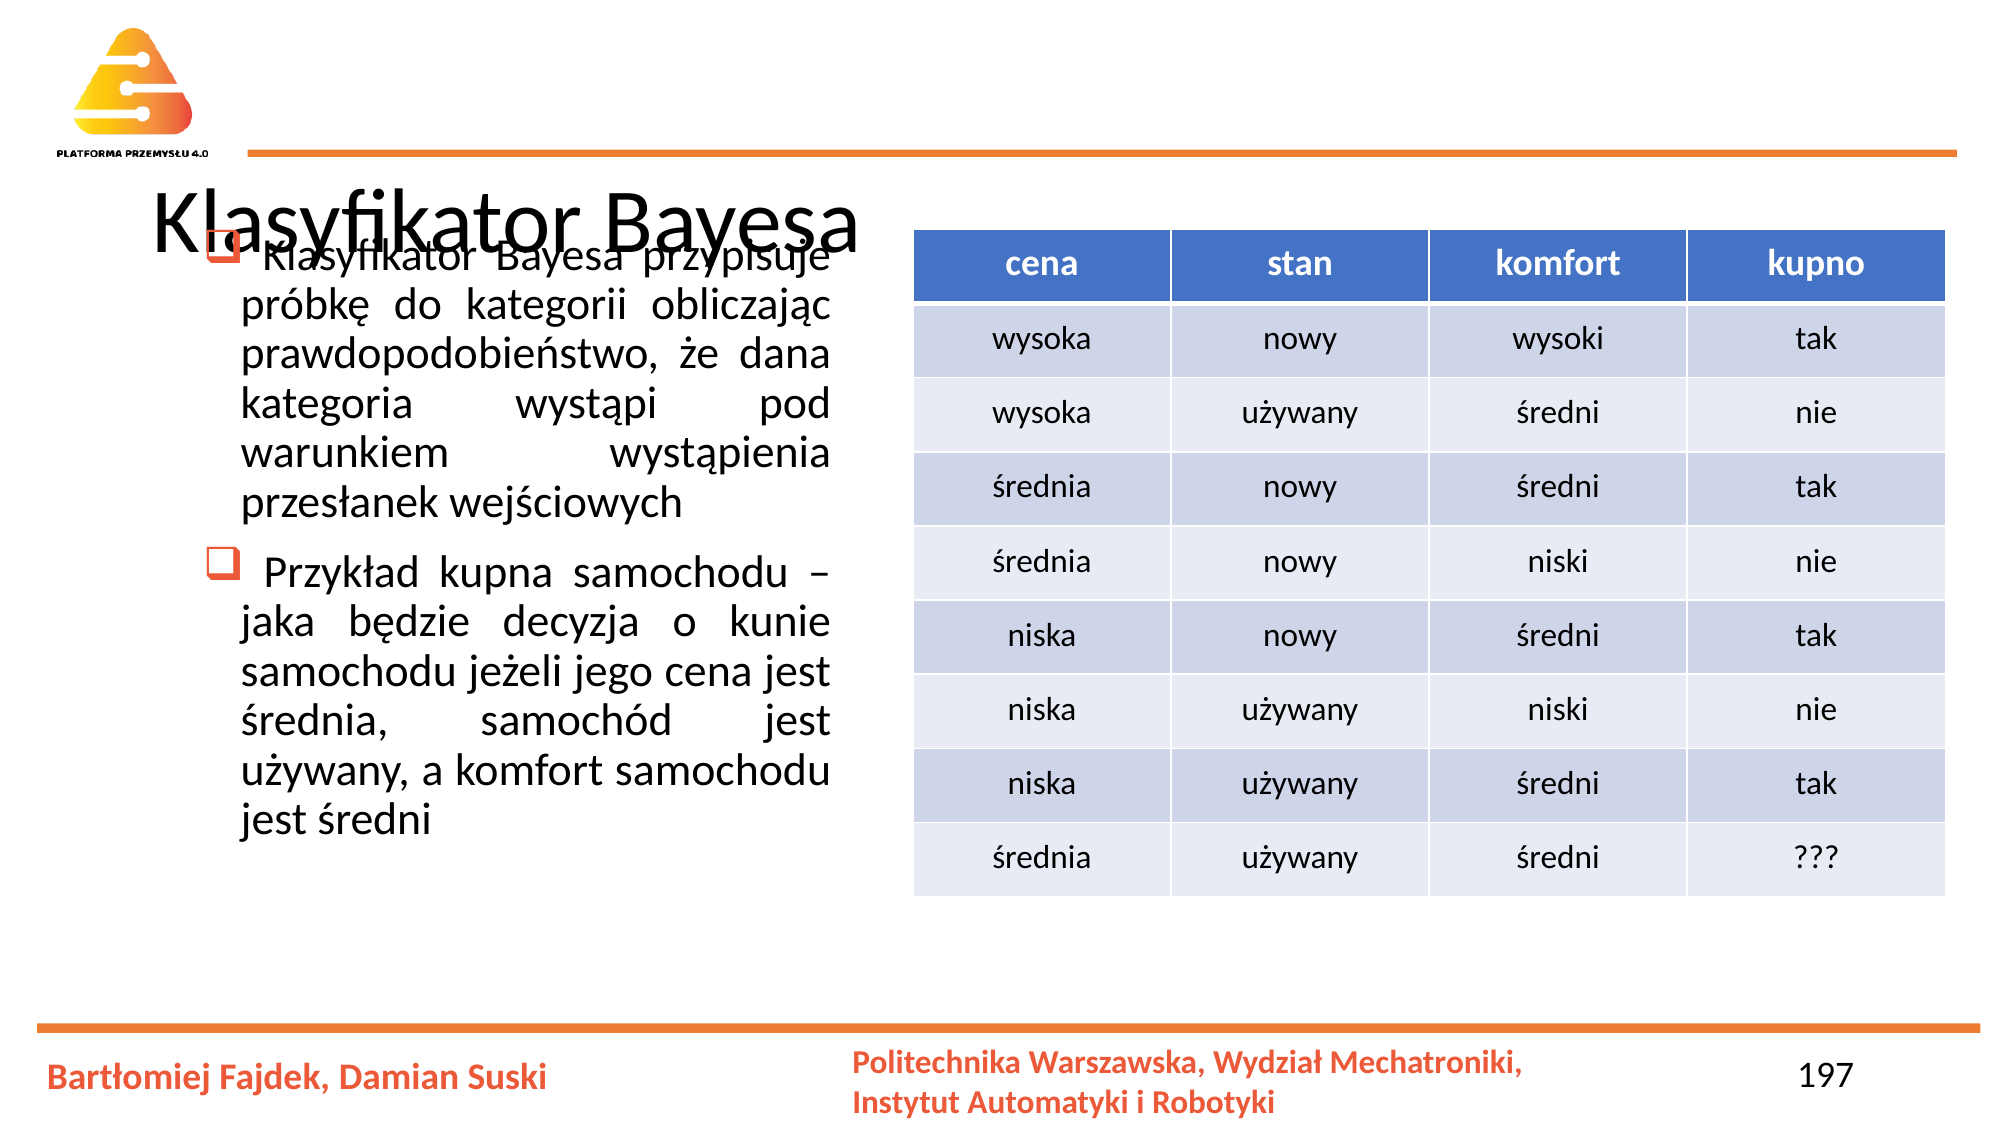

# Klasyfikator Bayesa
 Klasyfikator Bayesa przypisuje próbkę do kategorii obliczając prawdopodobieństwo, że dana kategoria wystąpi pod warunkiem wystąpienia przesłanek wejściowych
 Przykład kupna samochodu – jaka będzie decyzja o kunie samochodu jeżeli jego cena jest średnia, samochód jest używany, a komfort samochodu jest średni

| cena | stan | komfort | kupno |
| --- | --- | --- | --- |
| wysoka | nowy | wysoki | tak |
| wysoka | używany | średni | nie |
| średnia | nowy | średni | tak |
| średnia | nowy | niski | nie |
| niska | nowy | średni | tak |
| niska | używany | niski | nie |
| niska | używany | średni | tak |
| średnia | używany | średni | ??? |
197